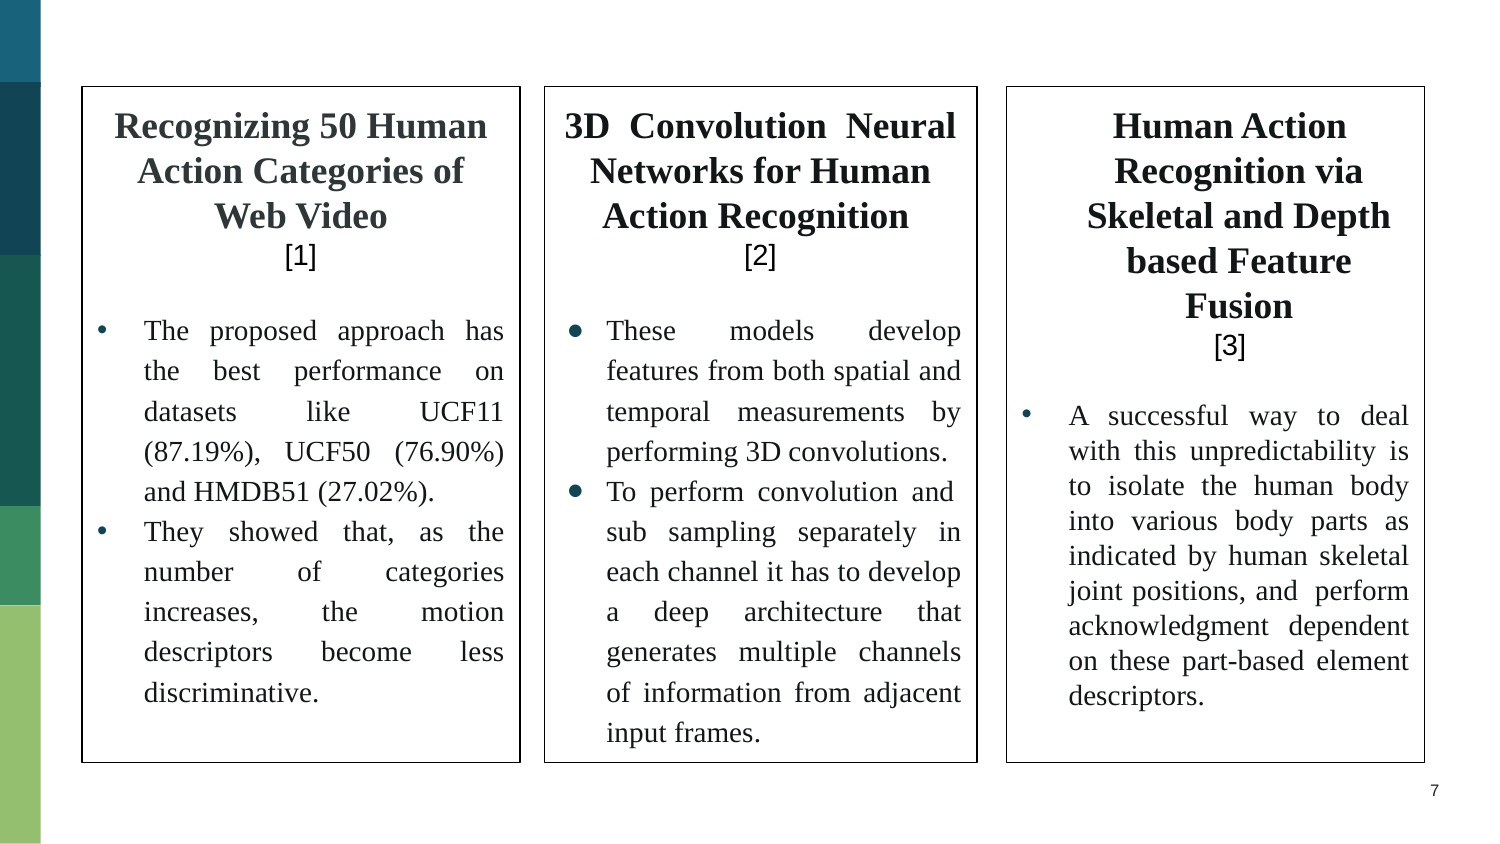

3D  Convolution  Neural Networks for Human Action Recognition
[2]

These models develop features from both spatial and temporal measurements by performing 3D convolutions.
To perform convolution and  sub sampling separately in each channel it has to develop a deep architecture that generates multiple channels of information from adjacent input frames.

Human Action Recognition via Skeletal and Depth based Feature Fusion
[3]

A successful way to deal with this unpredictability is to isolate the human body into various body parts as indicated by human skeletal joint positions, and  perform acknowledgment dependent on these part-based element descriptors.

Recognizing 50 Human Action Categories of Web Video
[1]

The proposed approach has the best performance on datasets like UCF11 (87.19%), UCF50 (76.90%) and HMDB51 (27.02%).
They showed that, as the number of categories increases, the motion descriptors become less discriminative.
7